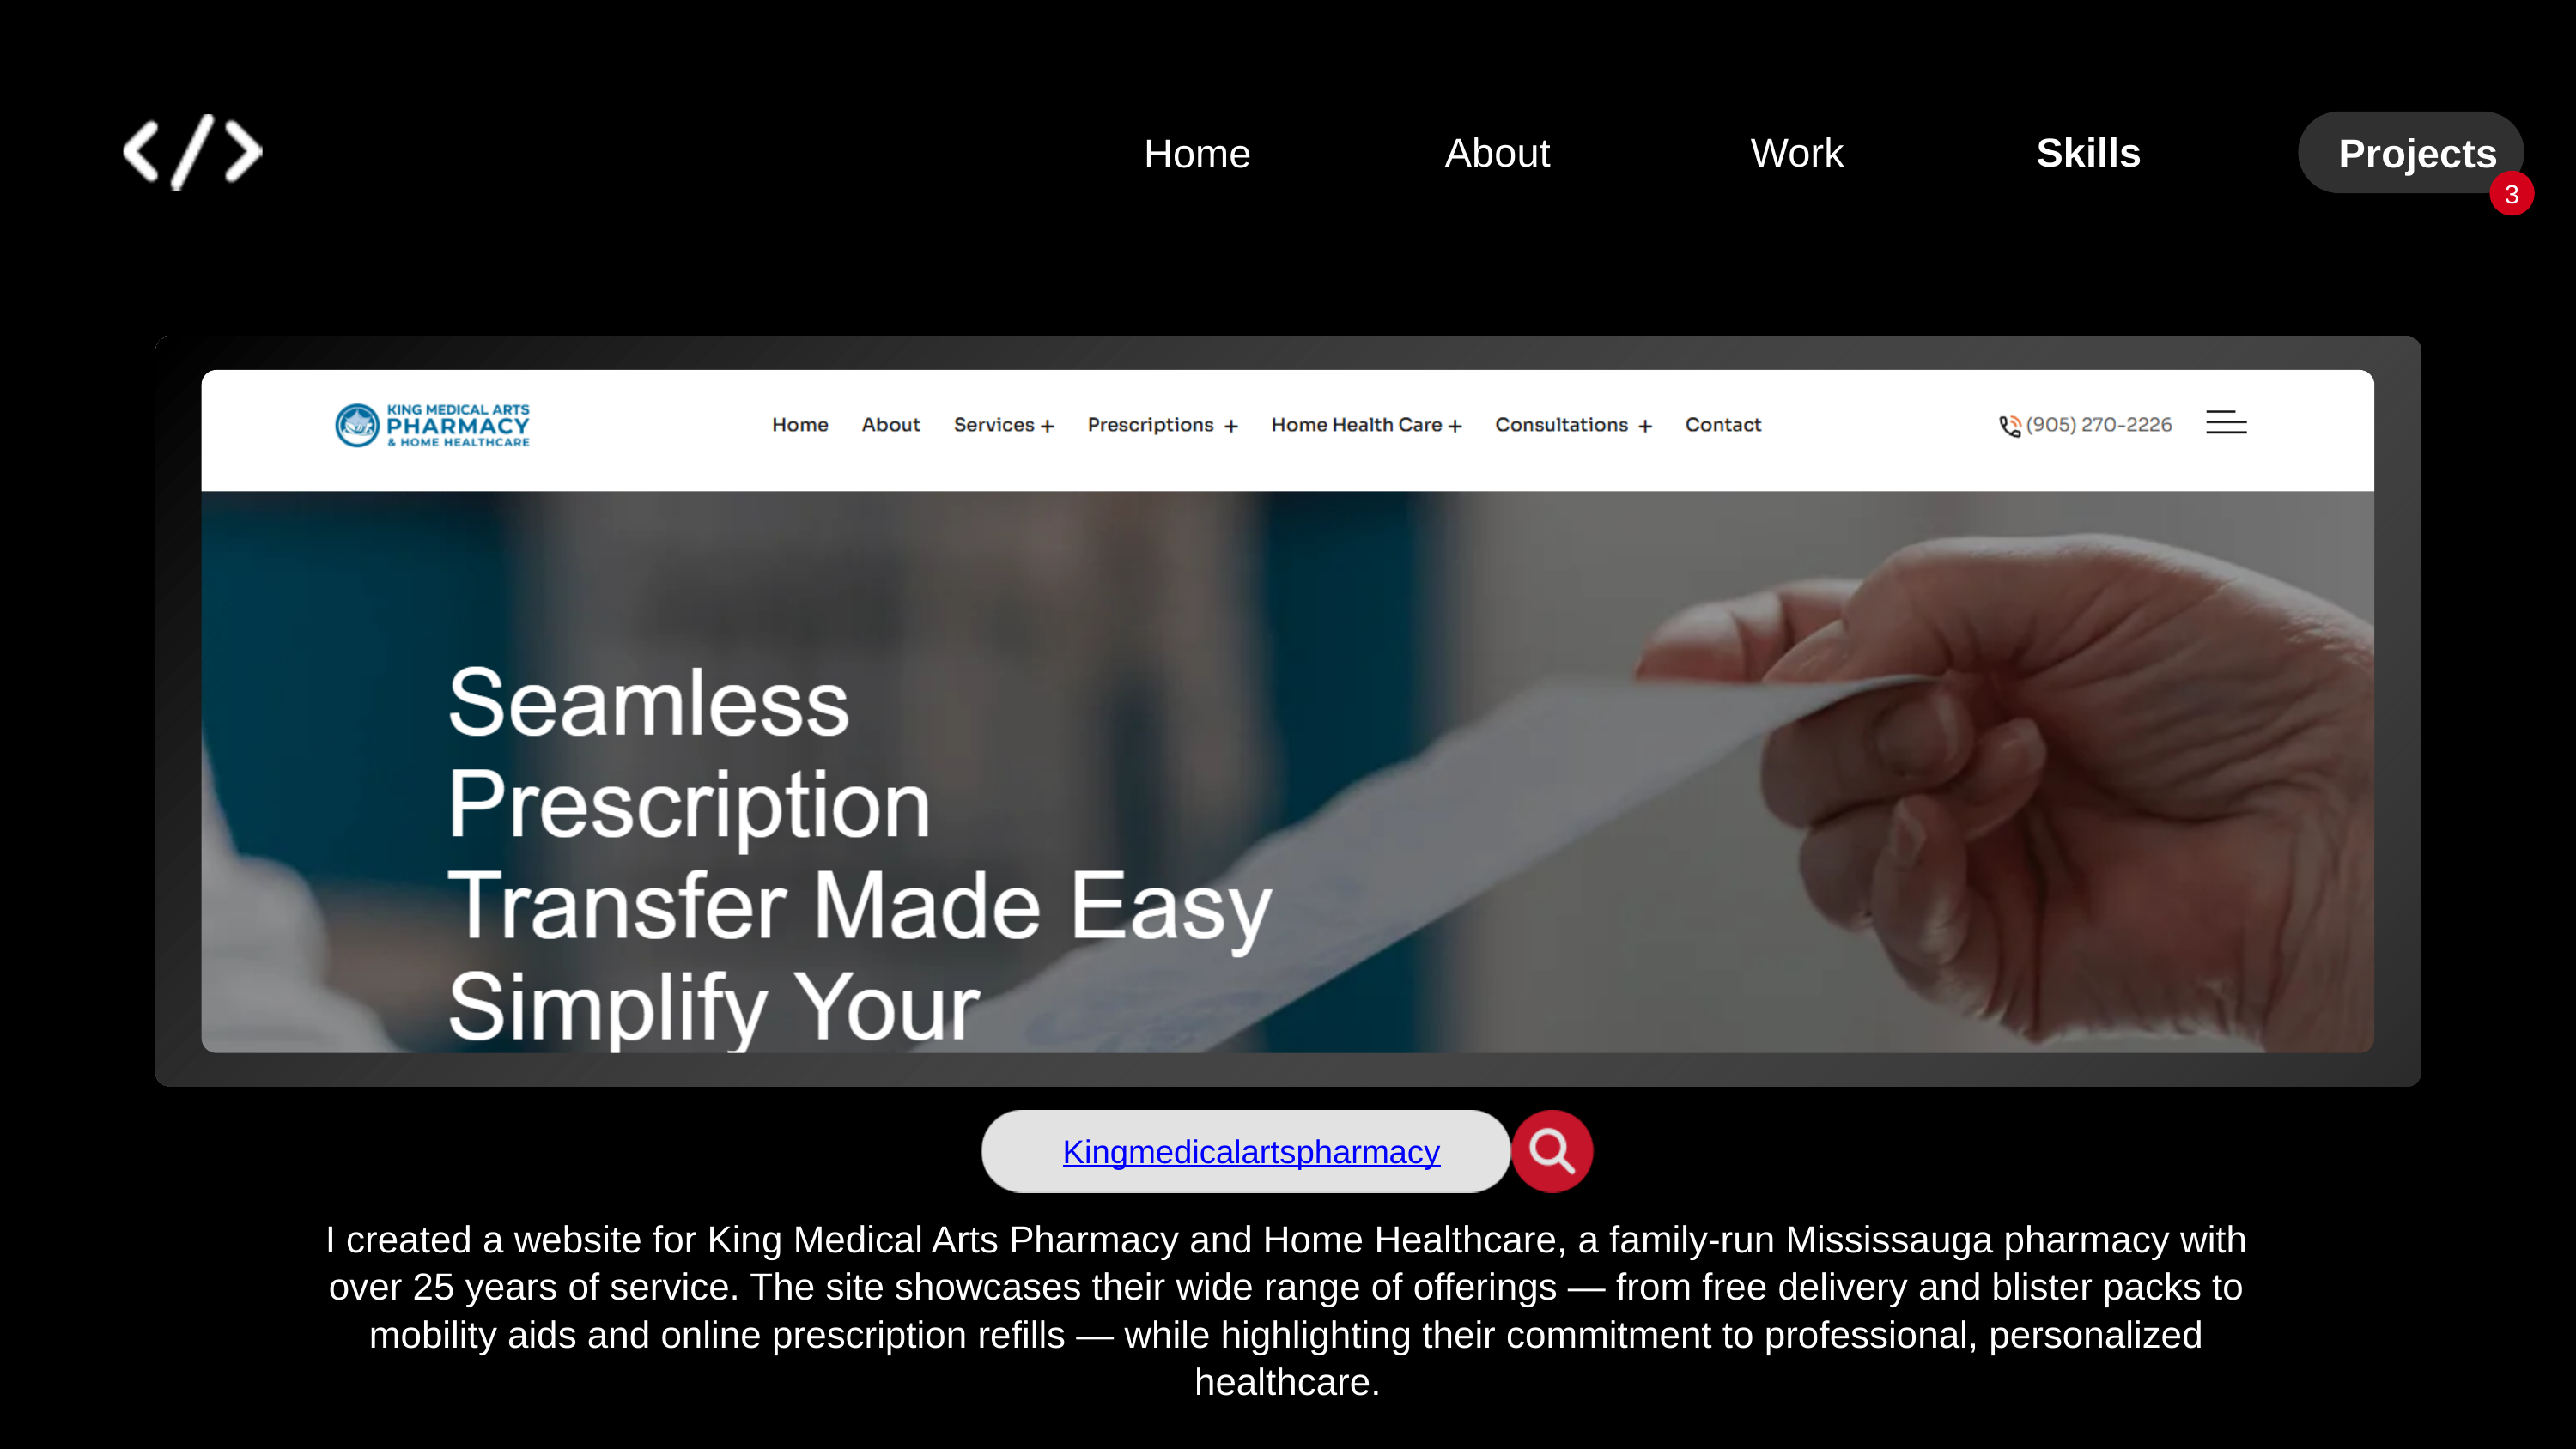

About
Work
Skills
Home
Projects

3

Kingmedicalartspharmacy
I created a website for King Medical Arts Pharmacy and Home Healthcare, a family-run Mississauga pharmacy with over 25 years of service. The site showcases their wide range of offerings — from free delivery and blister packs to mobility aids and online prescription refills — while highlighting their commitment to professional, personalized healthcare.